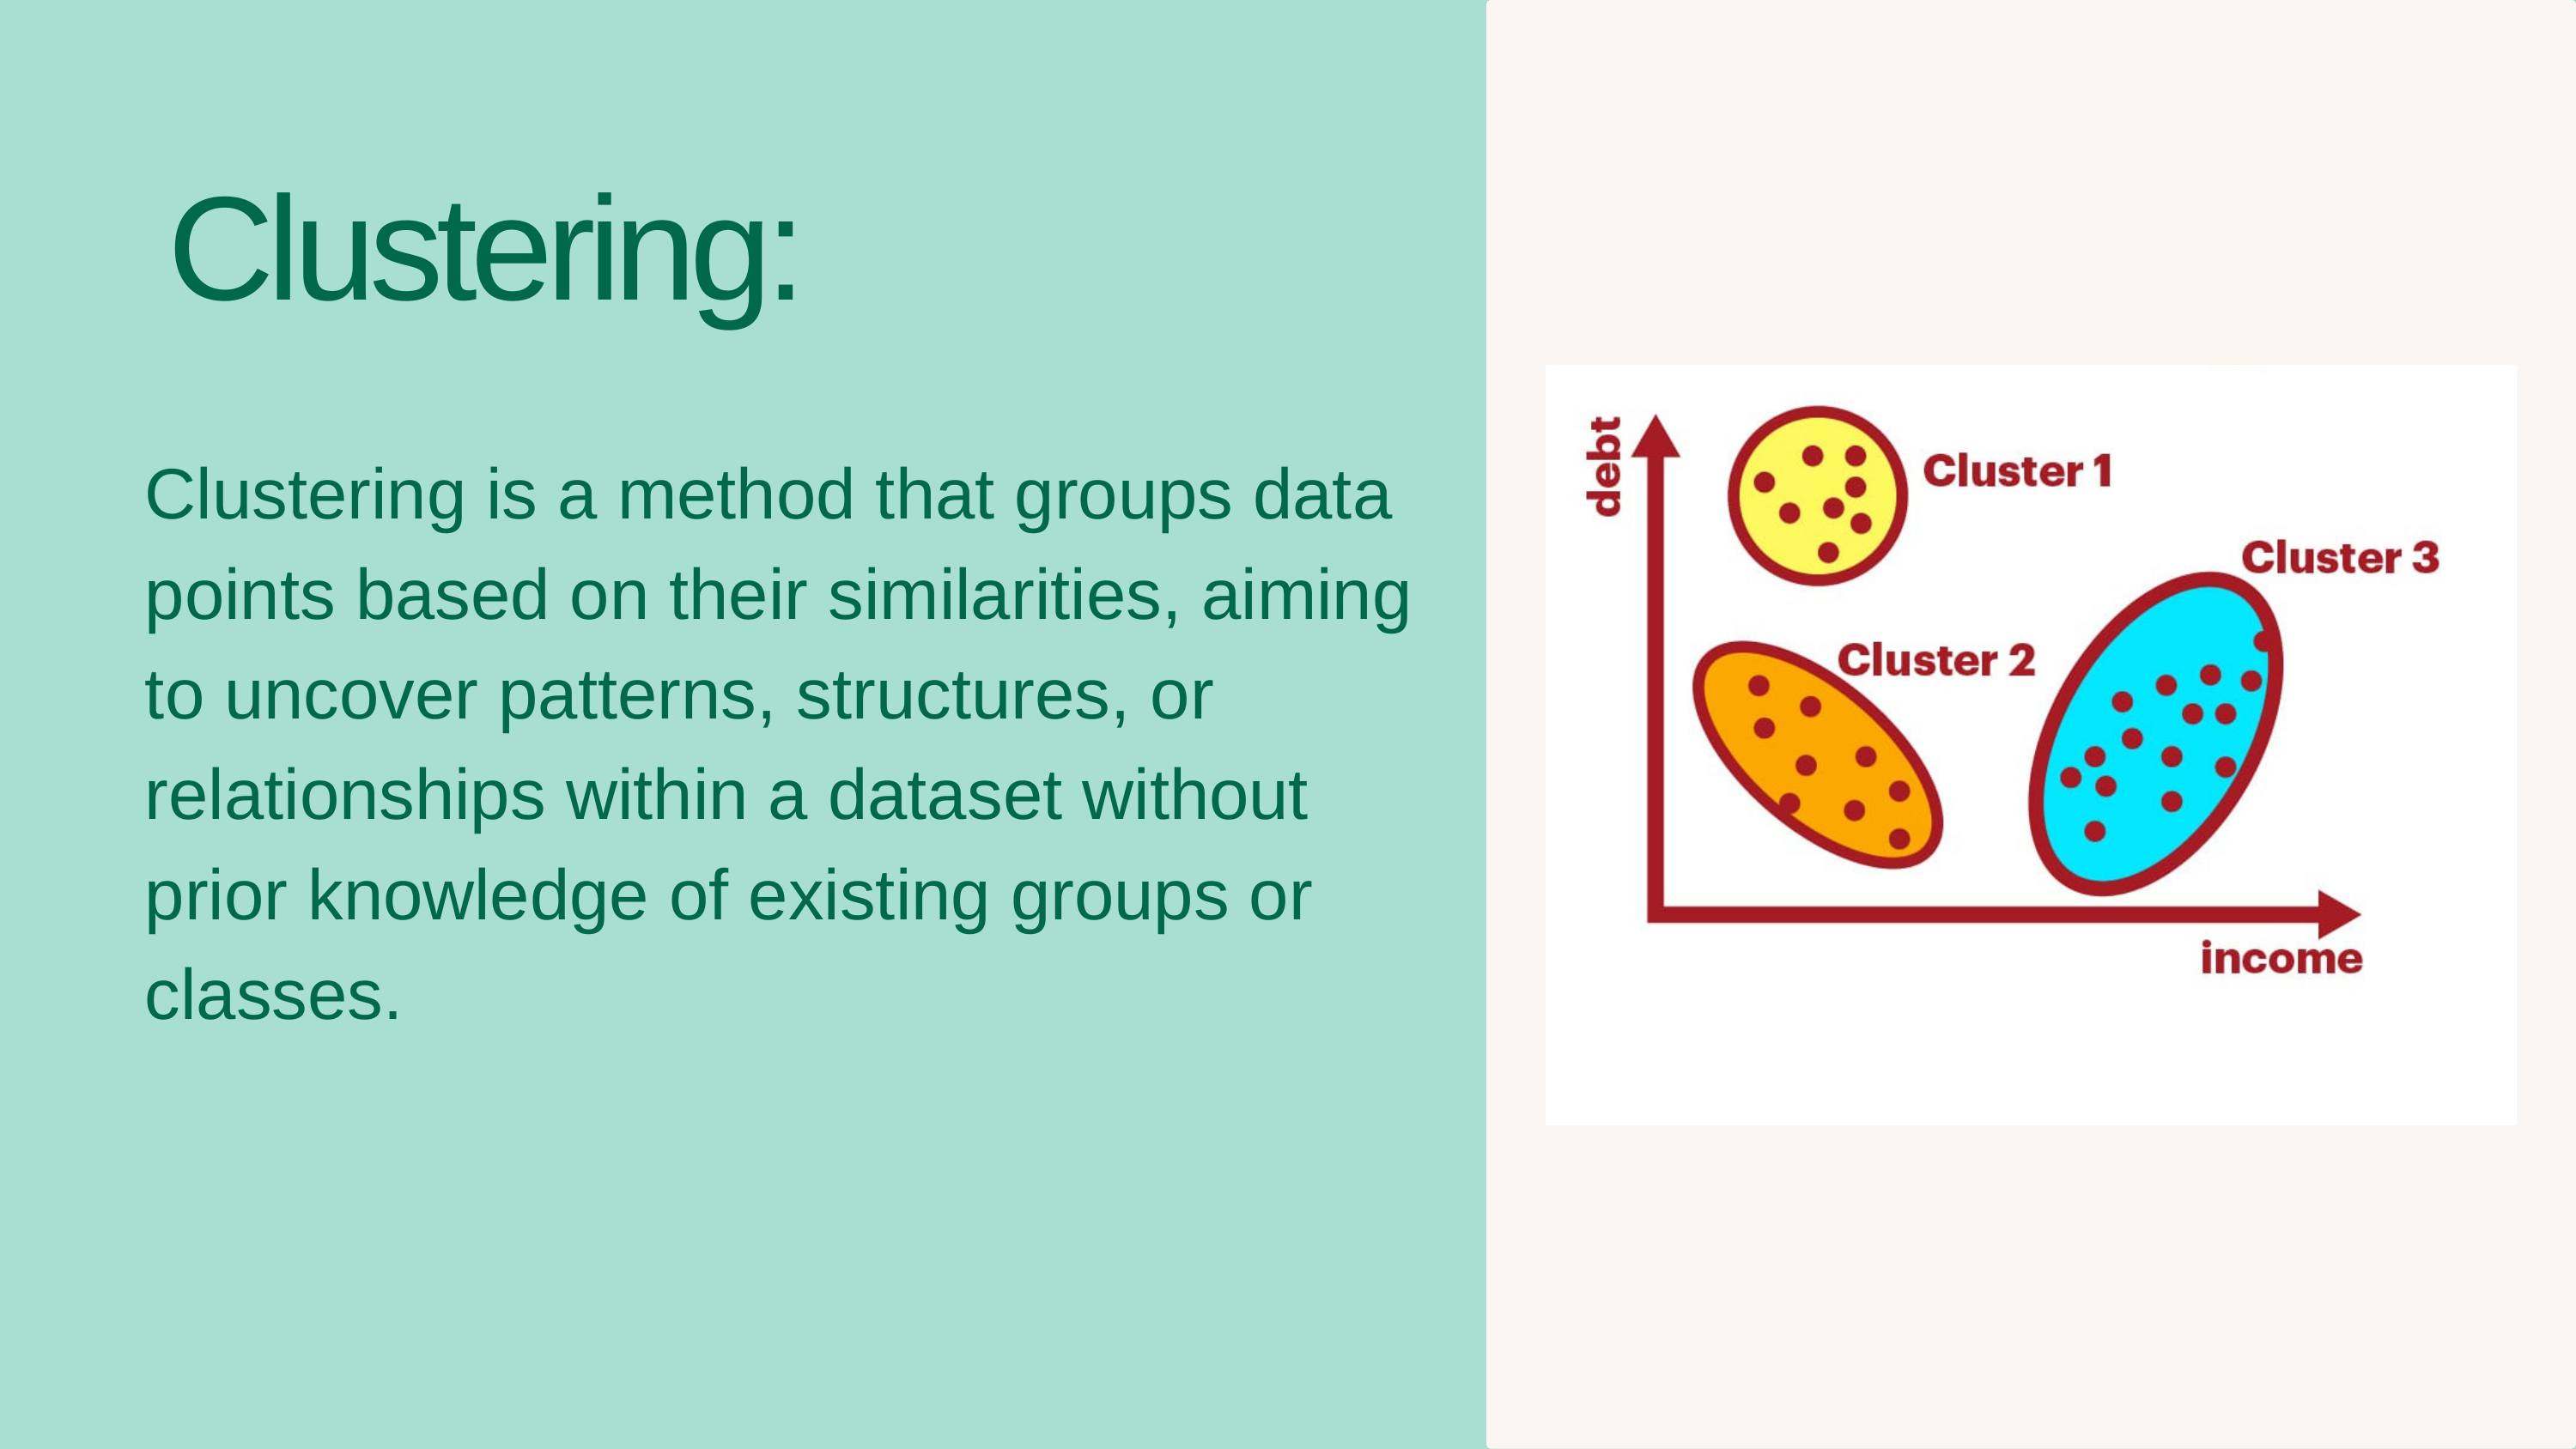

Clustering:

Clustering is a method that groups data points based on their similarities, aiming to uncover patterns, structures, or relationships within a dataset without prior knowledge of existing groups or classes.